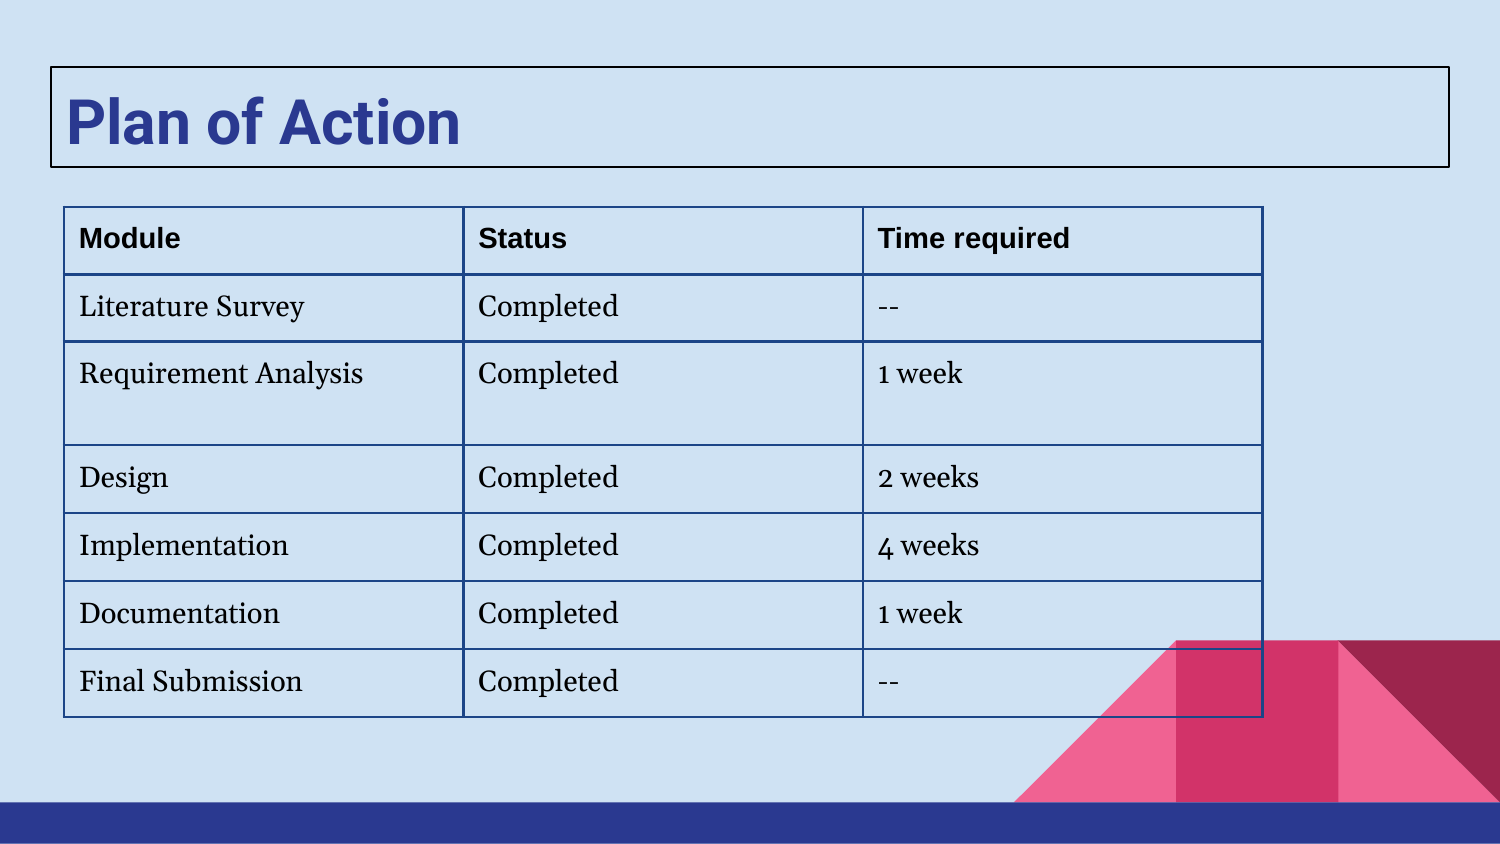

# Plan of Action
| Module | Status | Time required |
| --- | --- | --- |
| Literature Survey | Completed | -- |
| Requirement Analysis | Completed | 1 week |
| Design | Completed | 2 weeks |
| Implementation | Completed | 4 weeks |
| Documentation | Completed | 1 week |
| Final Submission | Completed | -- |